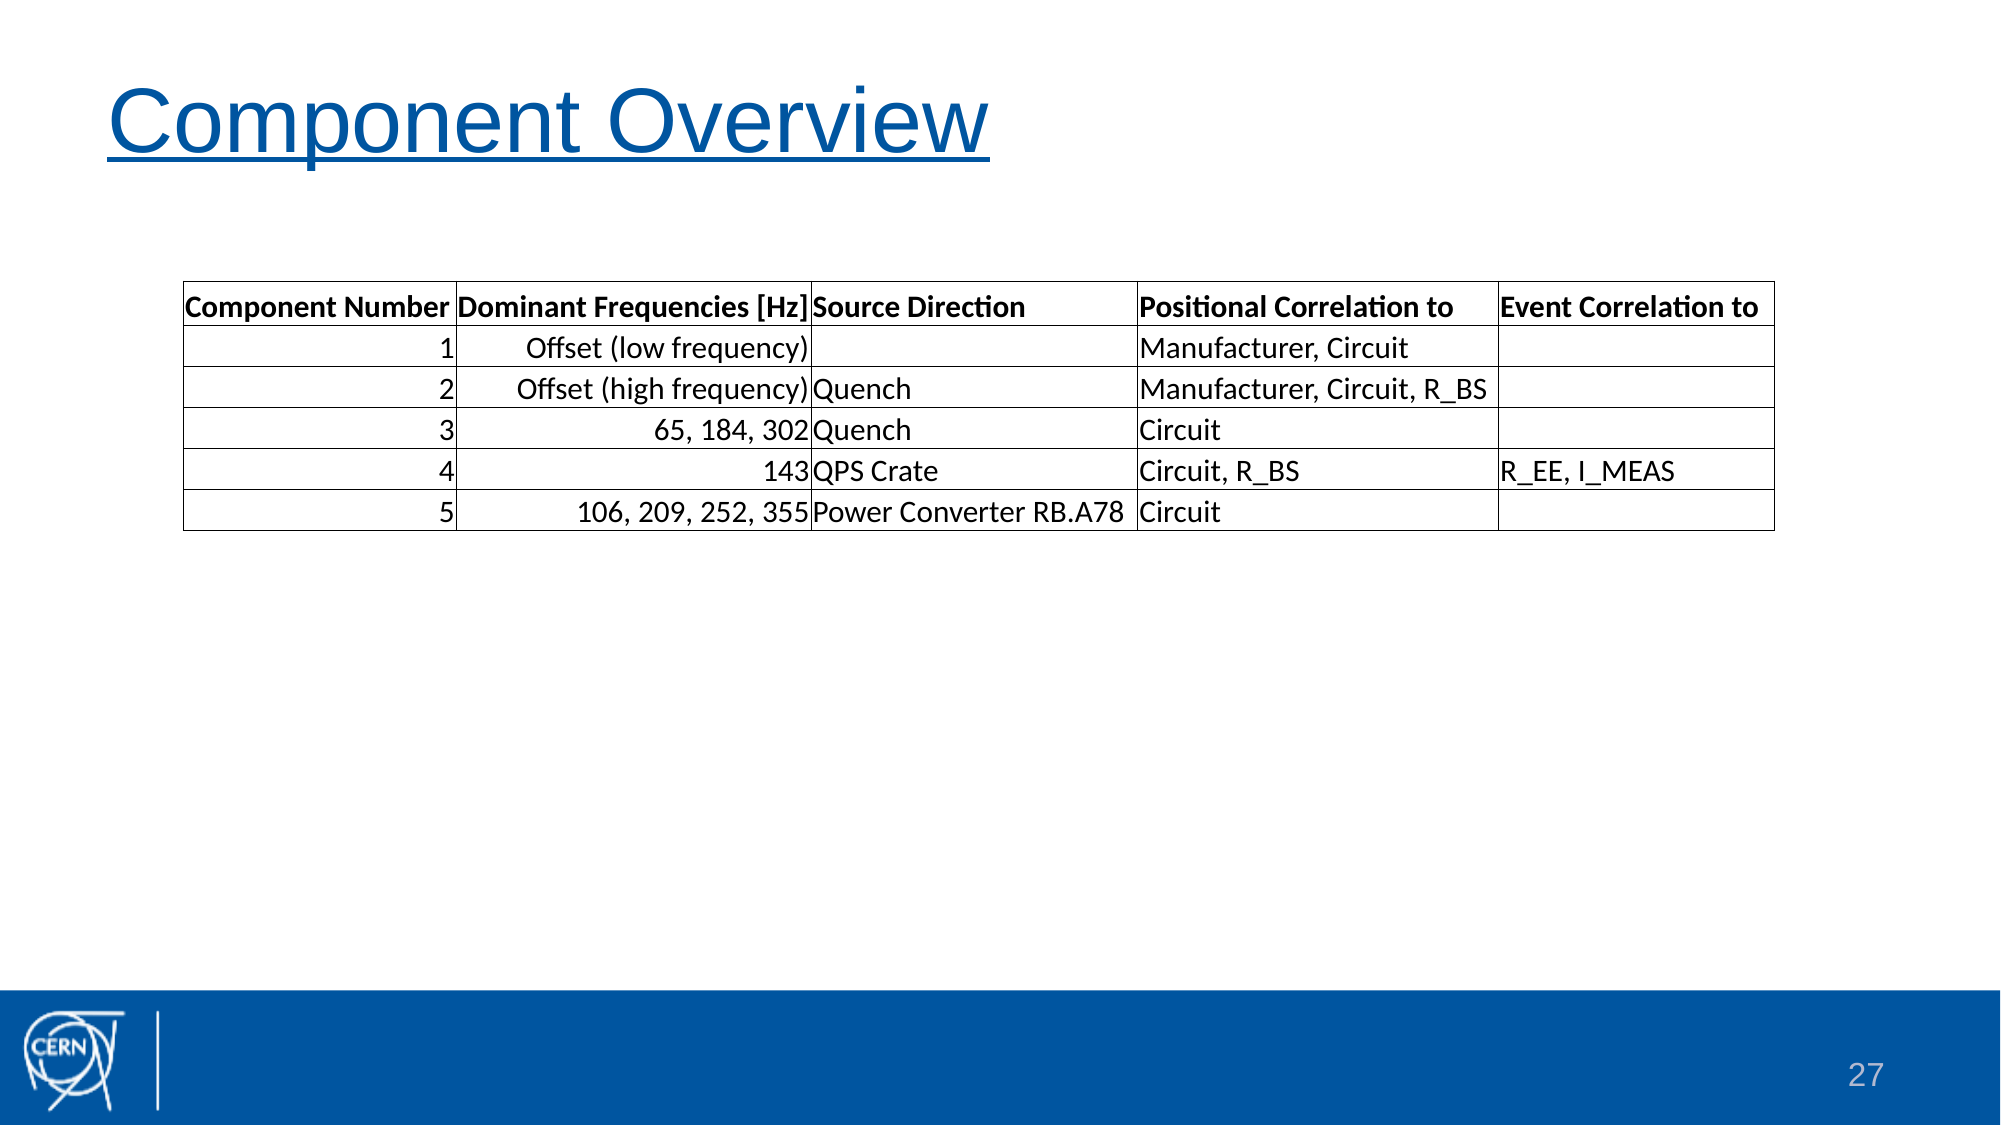

# Component Overview
| Component Number | Dominant Frequencies [Hz] | Source Direction | Positional Correlation to | Event Correlation to |
| --- | --- | --- | --- | --- |
| 1 | Offset (low frequency) |  | Manufacturer, Circuit |  |
| 2 | Offset (high frequency) | Quench | Manufacturer, Circuit, R\_BS |  |
| 3 | 65, 184, 302 | Quench | Circuit |  |
| 4 | 143 | QPS Crate | Circuit, R\_BS | R\_EE, I\_MEAS |
| 5 | 106, 209, 252, 355 | Power Converter RB.A78 | Circuit |  |
27